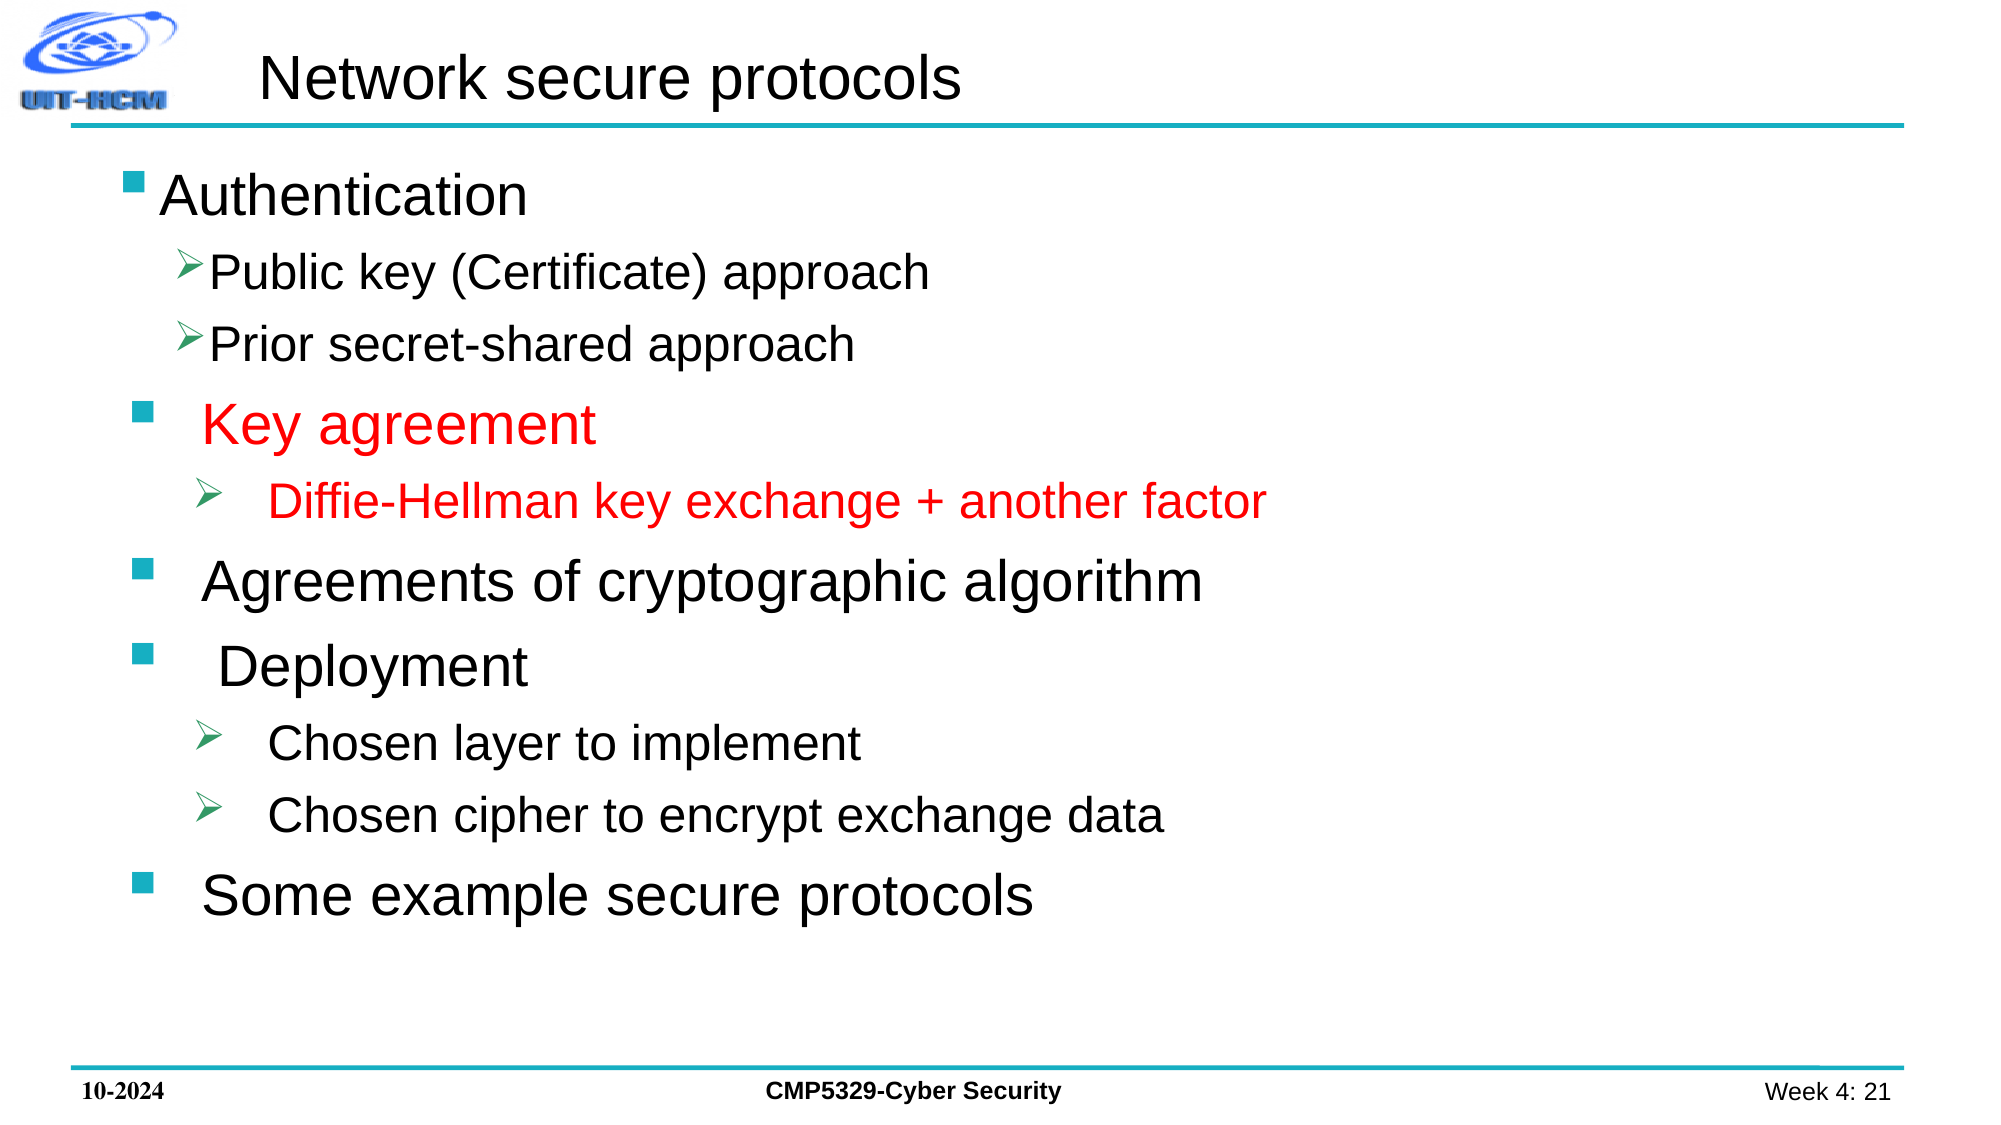

# Network secure protocols
Authentication
Public key (Certificate) approach
Prior secret-shared approach
Key agreement
Diffie-Hellman key exchange + another factor
Agreements of cryptographic algorithm
 Deployment
Chosen layer to implement
Chosen cipher to encrypt exchange data
Some example secure protocols